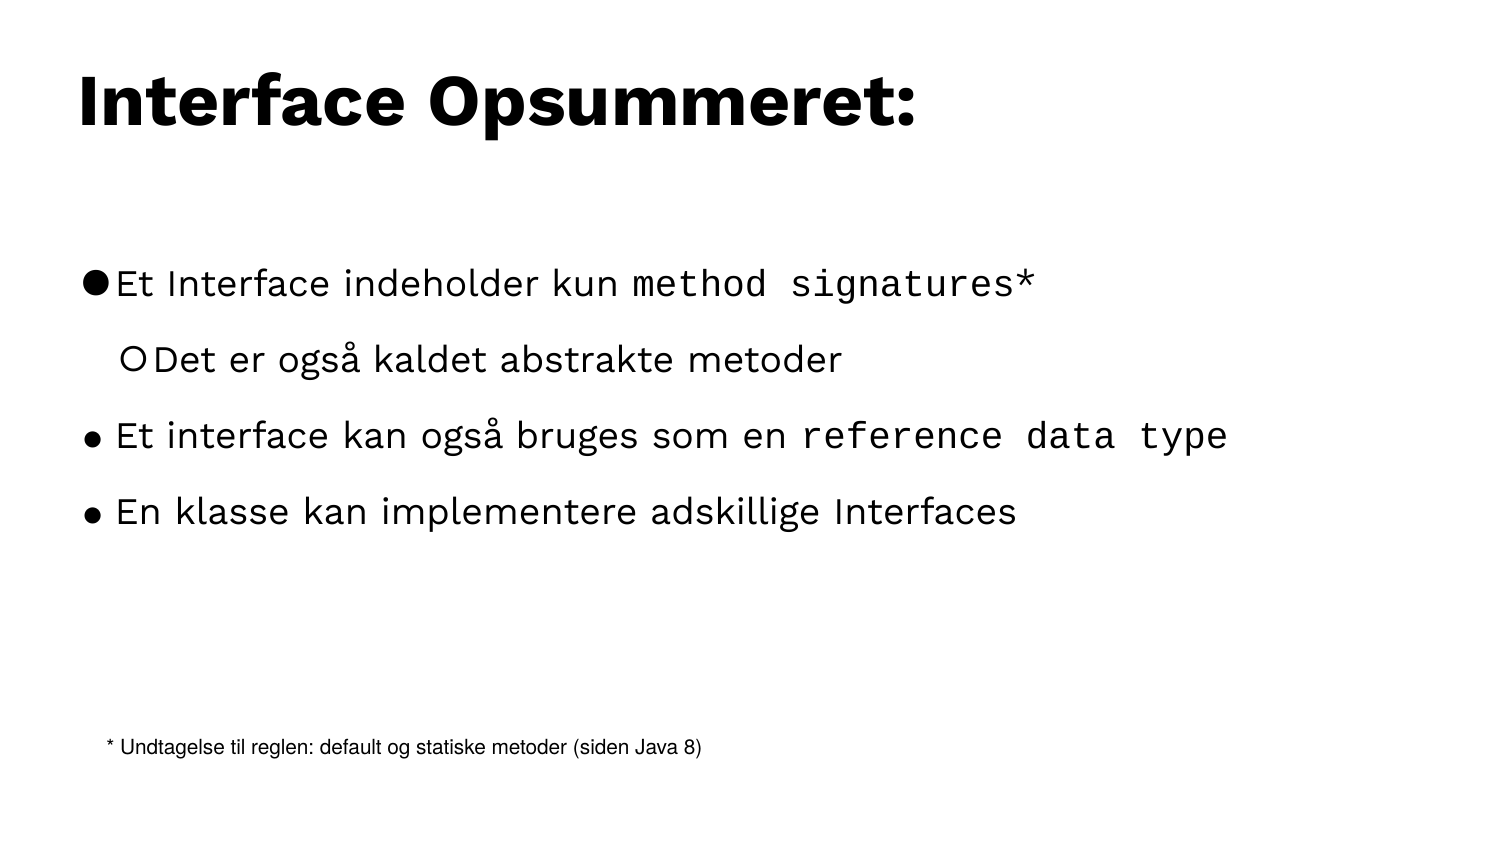

# Interface Opsummeret:
Et Interface indeholder kun method signatures*
Det er også kaldet abstrakte metoder
Et interface kan også bruges som en reference data type
En klasse kan implementere adskillige Interfaces
* Undtagelse til reglen: default og statiske metoder (siden Java 8)